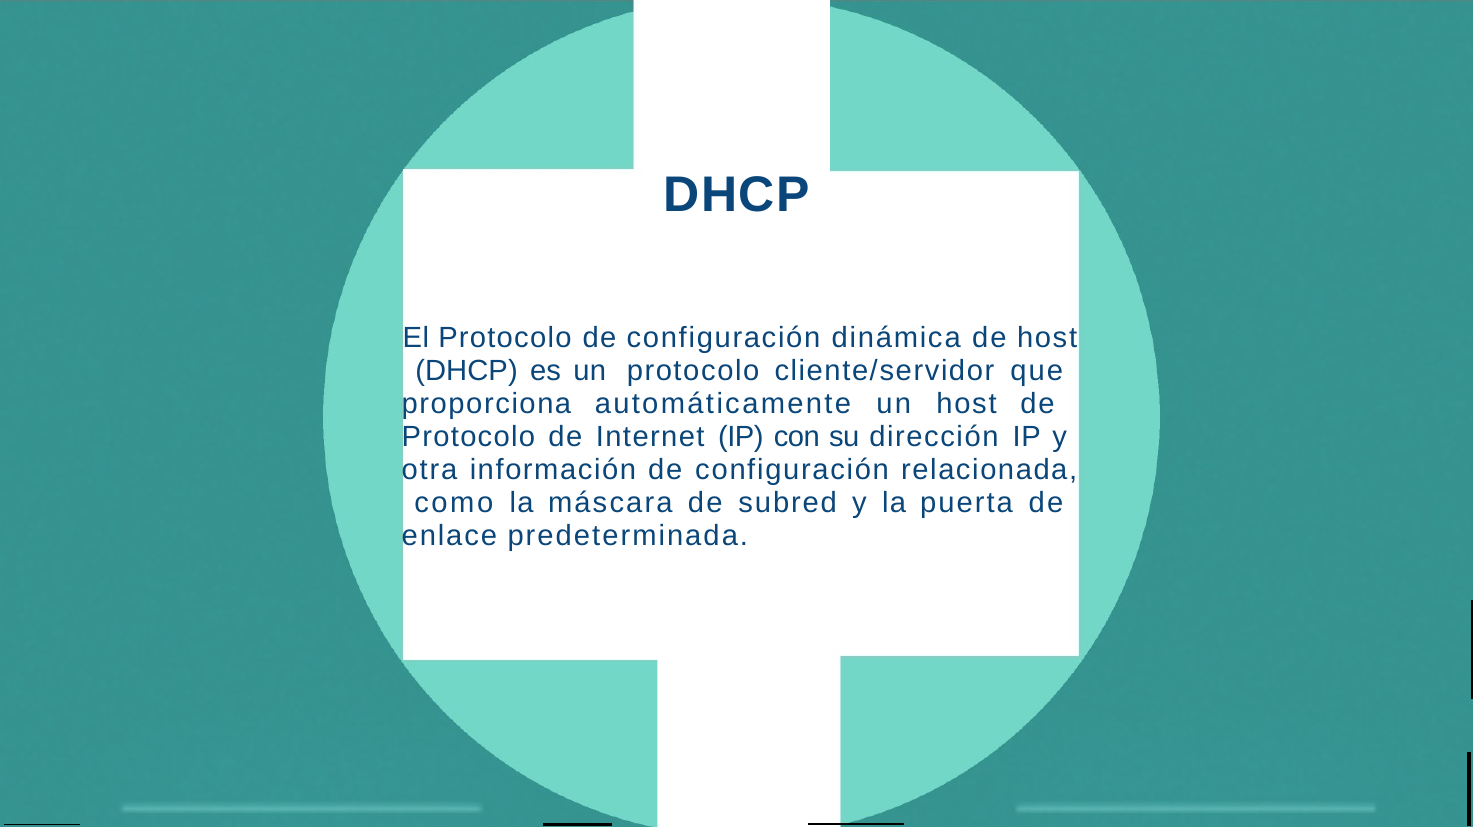

# DHCP
El Protocolo de configuración dinámica de host  (DHCP) es un protocolo cliente/servidor que  proporciona automáticamente un host de  Protocolo de Internet (IP) con su dirección IP y  otra información de configuración relacionada,  como la máscara de subred y la puerta de  enlace predeterminada.